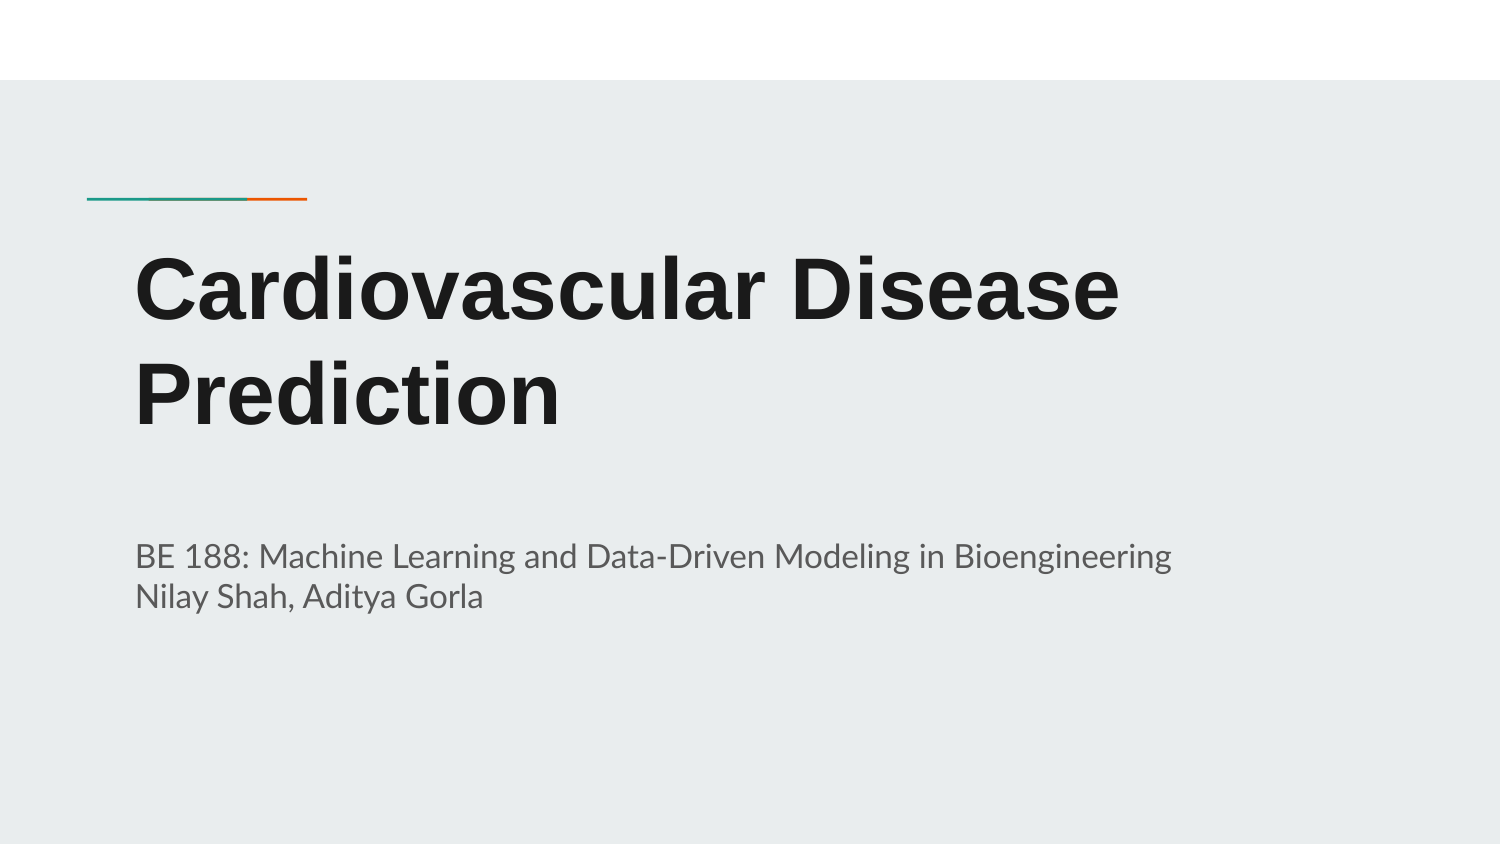

# Cardiovascular Disease Prediction
BE 188: Machine Learning and Data-Driven Modeling in Bioengineering
Nilay Shah, Aditya Gorla